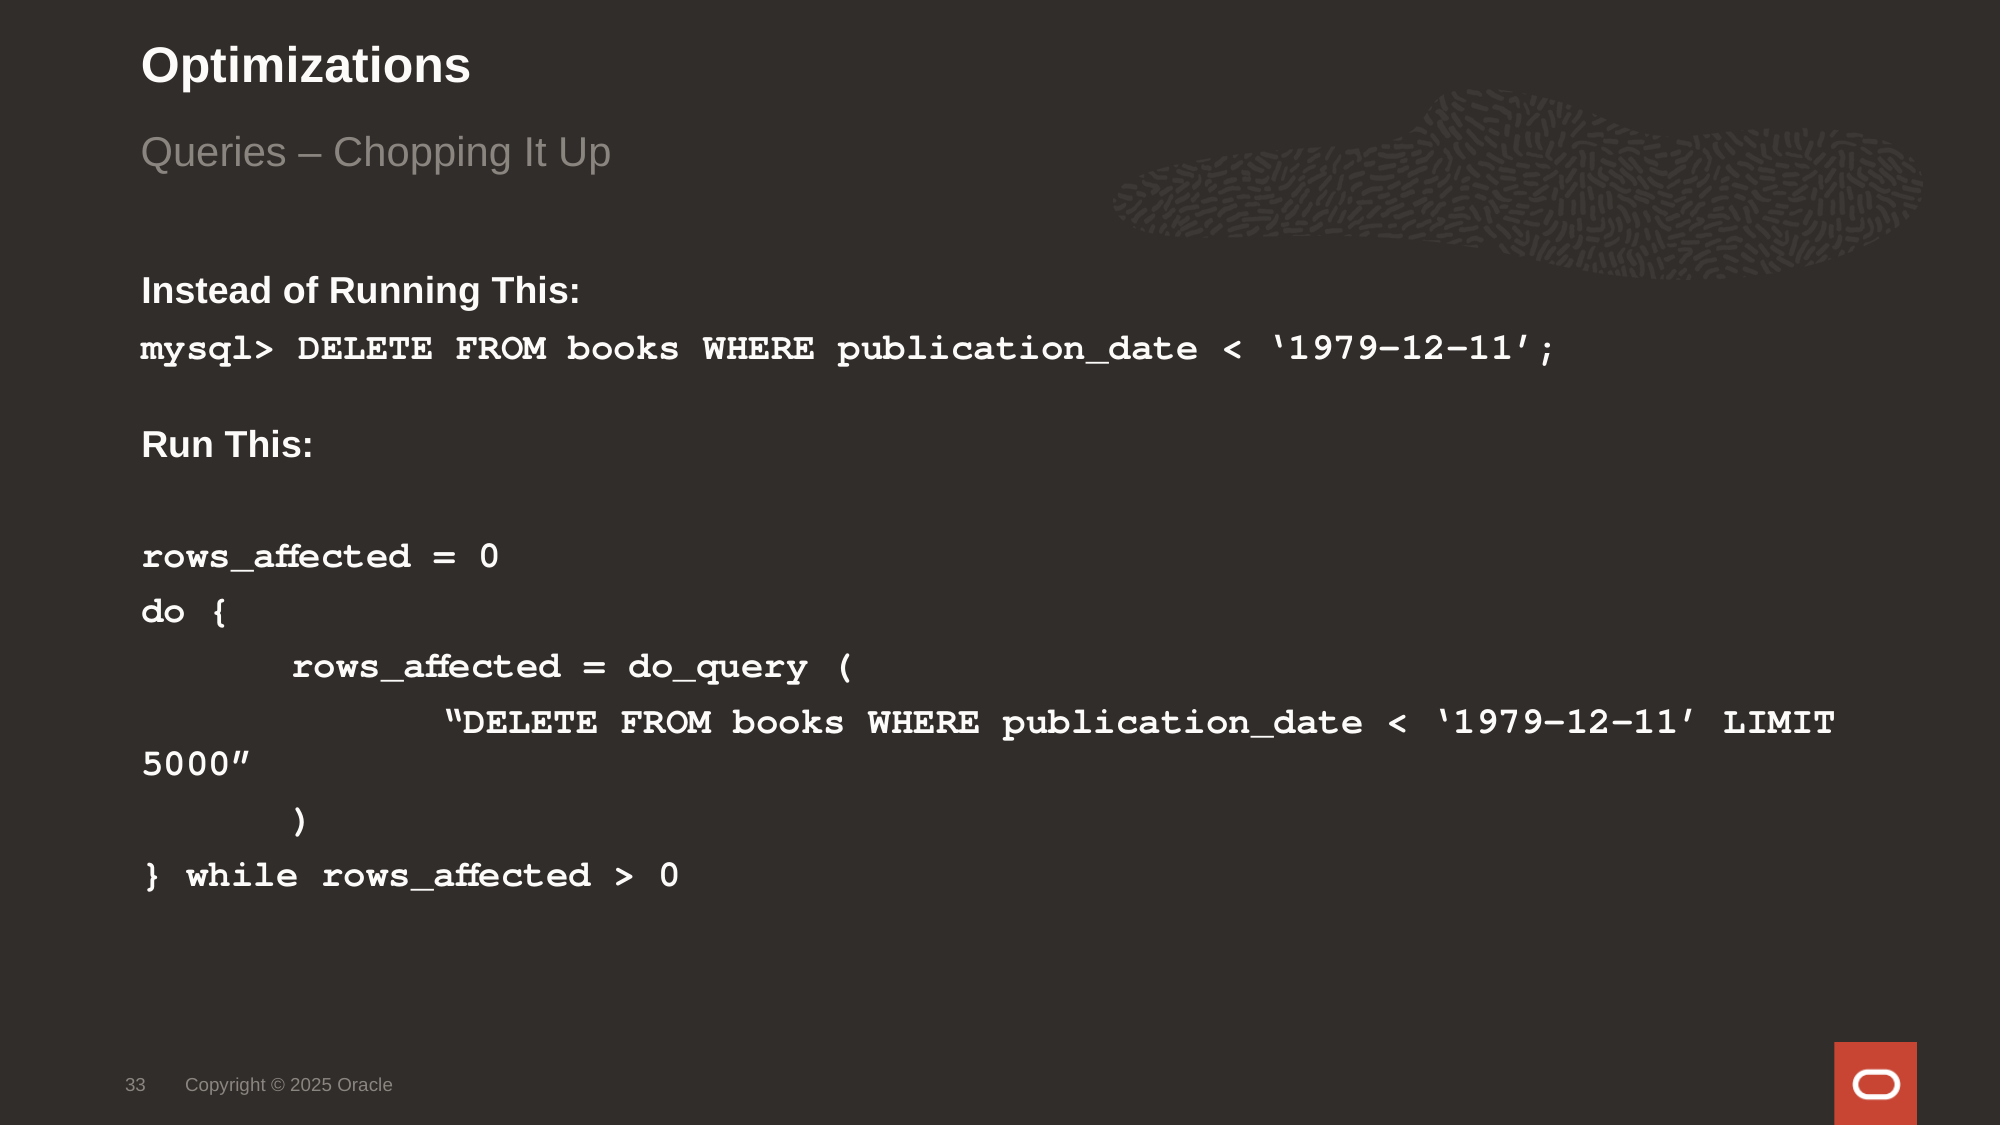

Optimizations
Queries – Chopping It Up
Instead of Running This:
mysql> DELETE FROM books WHERE publication_date < ‘1979-12-11’;
Run This:

rows_affected = 0
do {
	rows_affected = do_query (
		“DELETE FROM books WHERE publication_date < ‘1979-12-11’ LIMIT 5000”
	)
} while rows_affected > 0

33
Copyright © 2025 Oracle